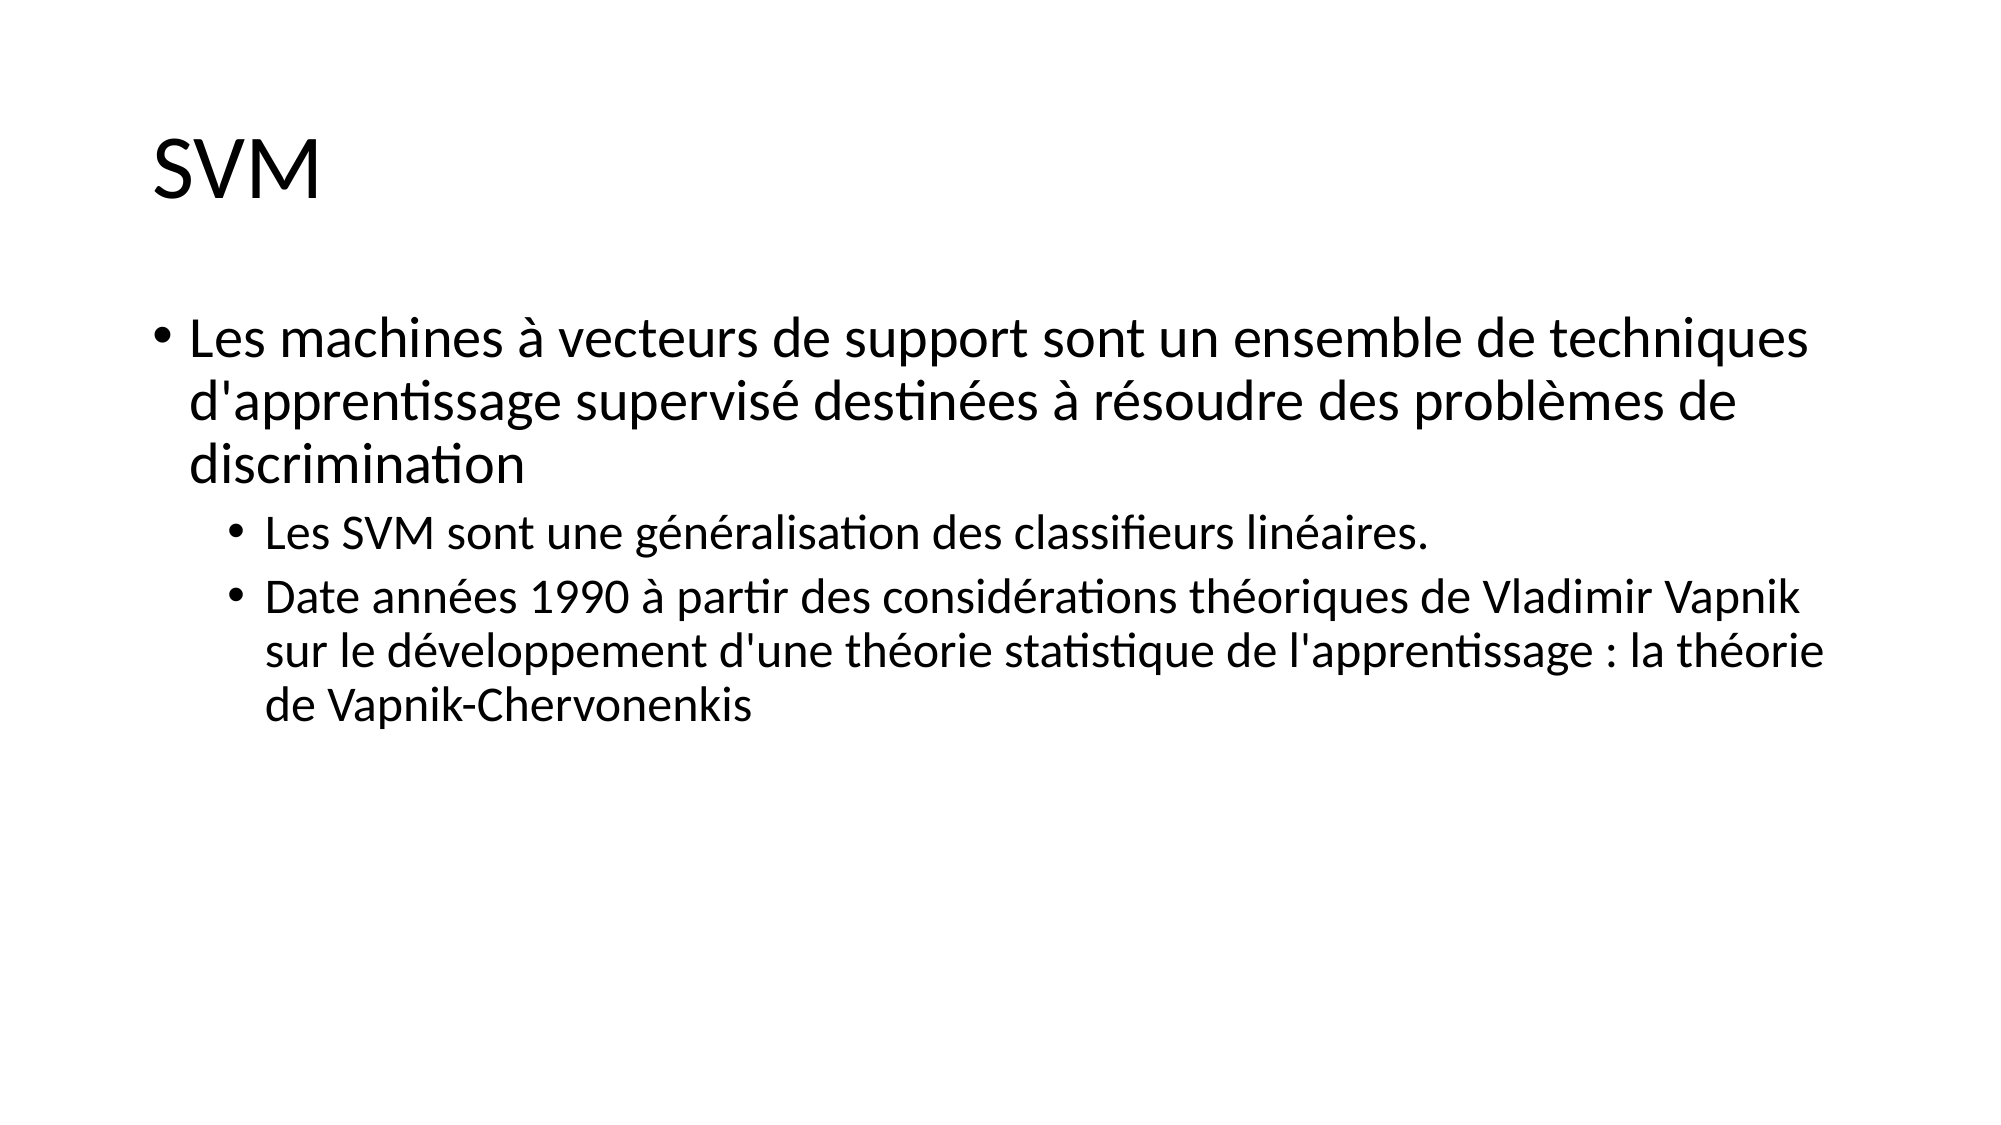

# SVM
Les machines à vecteurs de support sont un ensemble de techniques d'apprentissage supervisé destinées à résoudre des problèmes de discrimination
Les SVM sont une généralisation des classifieurs linéaires.
Date années 1990 à partir des considérations théoriques de Vladimir Vapnik sur le développement d'une théorie statistique de l'apprentissage : la théorie de Vapnik-Chervonenkis